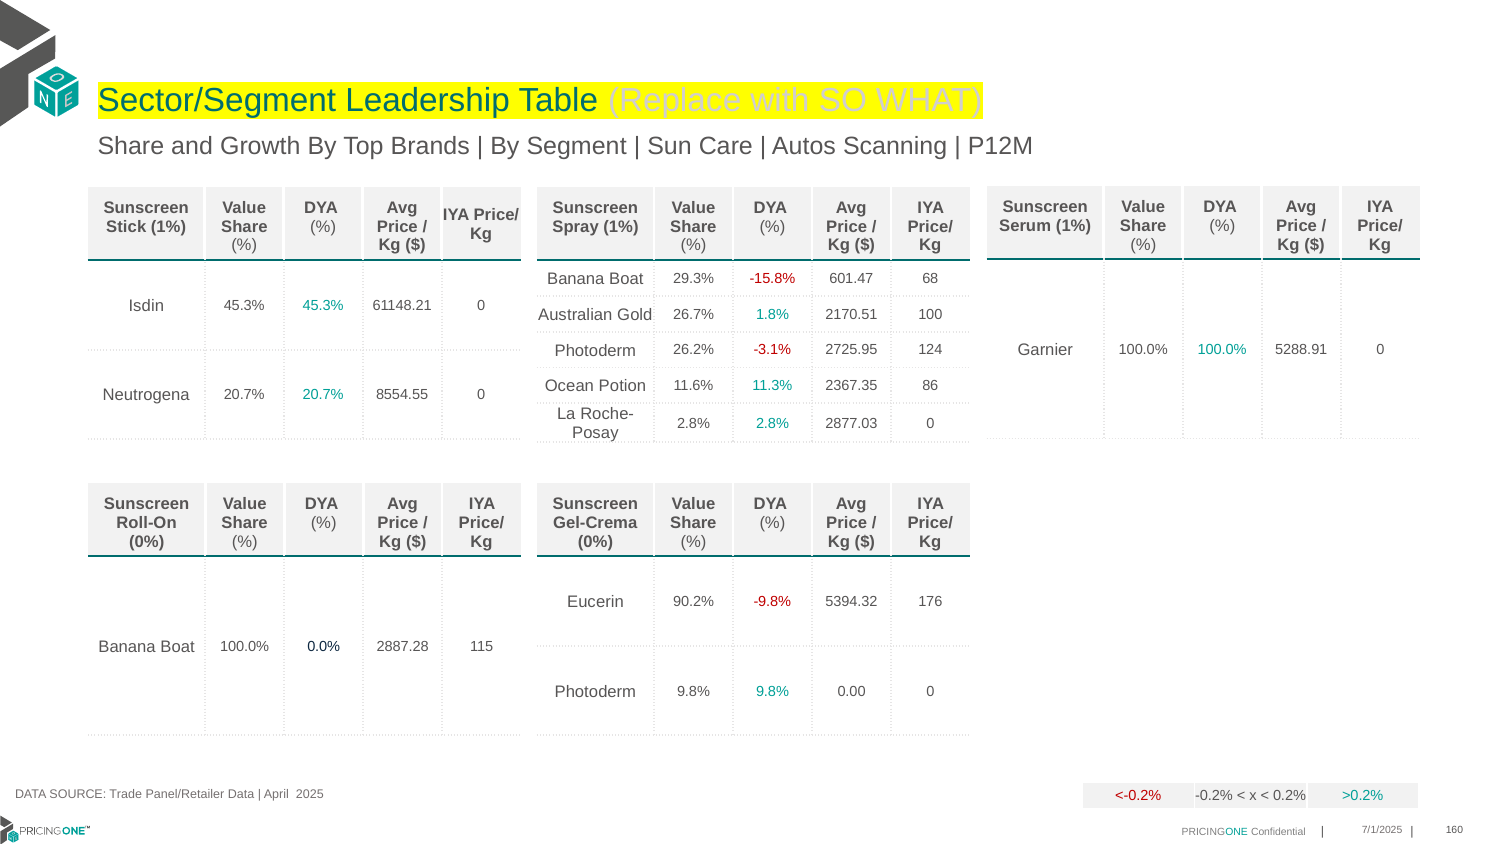

# Sector/Segment Leadership Table (Replace with SO WHAT)
Share and Growth By Top Brands | By Segment | Sun Care | Autos Scanning | P12M
| Sunscreen Serum (1%) | Value Share (%) | DYA (%) | Avg Price /Kg ($) | IYA Price/Kg |
| --- | --- | --- | --- | --- |
| Garnier | 100.0% | 100.0% | 5288.91 | 0 |
| Sunscreen Stick (1%) | Value Share (%) | DYA (%) | Avg Price /Kg ($) | IYA Price/ Kg |
| --- | --- | --- | --- | --- |
| Isdin | 45.3% | 45.3% | 61148.21 | 0 |
| Neutrogena | 20.7% | 20.7% | 8554.55 | 0 |
| Sunscreen Spray (1%) | Value Share (%) | DYA (%) | Avg Price /Kg ($) | IYA Price/Kg |
| --- | --- | --- | --- | --- |
| Banana Boat | 29.3% | -15.8% | 601.47 | 68 |
| Australian Gold | 26.7% | 1.8% | 2170.51 | 100 |
| Photoderm | 26.2% | -3.1% | 2725.95 | 124 |
| Ocean Potion | 11.6% | 11.3% | 2367.35 | 86 |
| La Roche-Posay | 2.8% | 2.8% | 2877.03 | 0 |
| Sunscreen Roll-On (0%) | Value Share (%) | DYA (%) | Avg Price /Kg ($) | IYA Price/Kg |
| --- | --- | --- | --- | --- |
| Banana Boat | 100.0% | 0.0% | 2887.28 | 115 |
| Sunscreen Gel-Crema (0%) | Value Share (%) | DYA (%) | Avg Price /Kg ($) | IYA Price/Kg |
| --- | --- | --- | --- | --- |
| Eucerin | 90.2% | -9.8% | 5394.32 | 176 |
| Photoderm | 9.8% | 9.8% | 0.00 | 0 |
DATA SOURCE: Trade Panel/Retailer Data | April  2025
| <-0.2% | -0.2% < x < 0.2% | >0.2% |
| --- | --- | --- |

7/1/2025
160